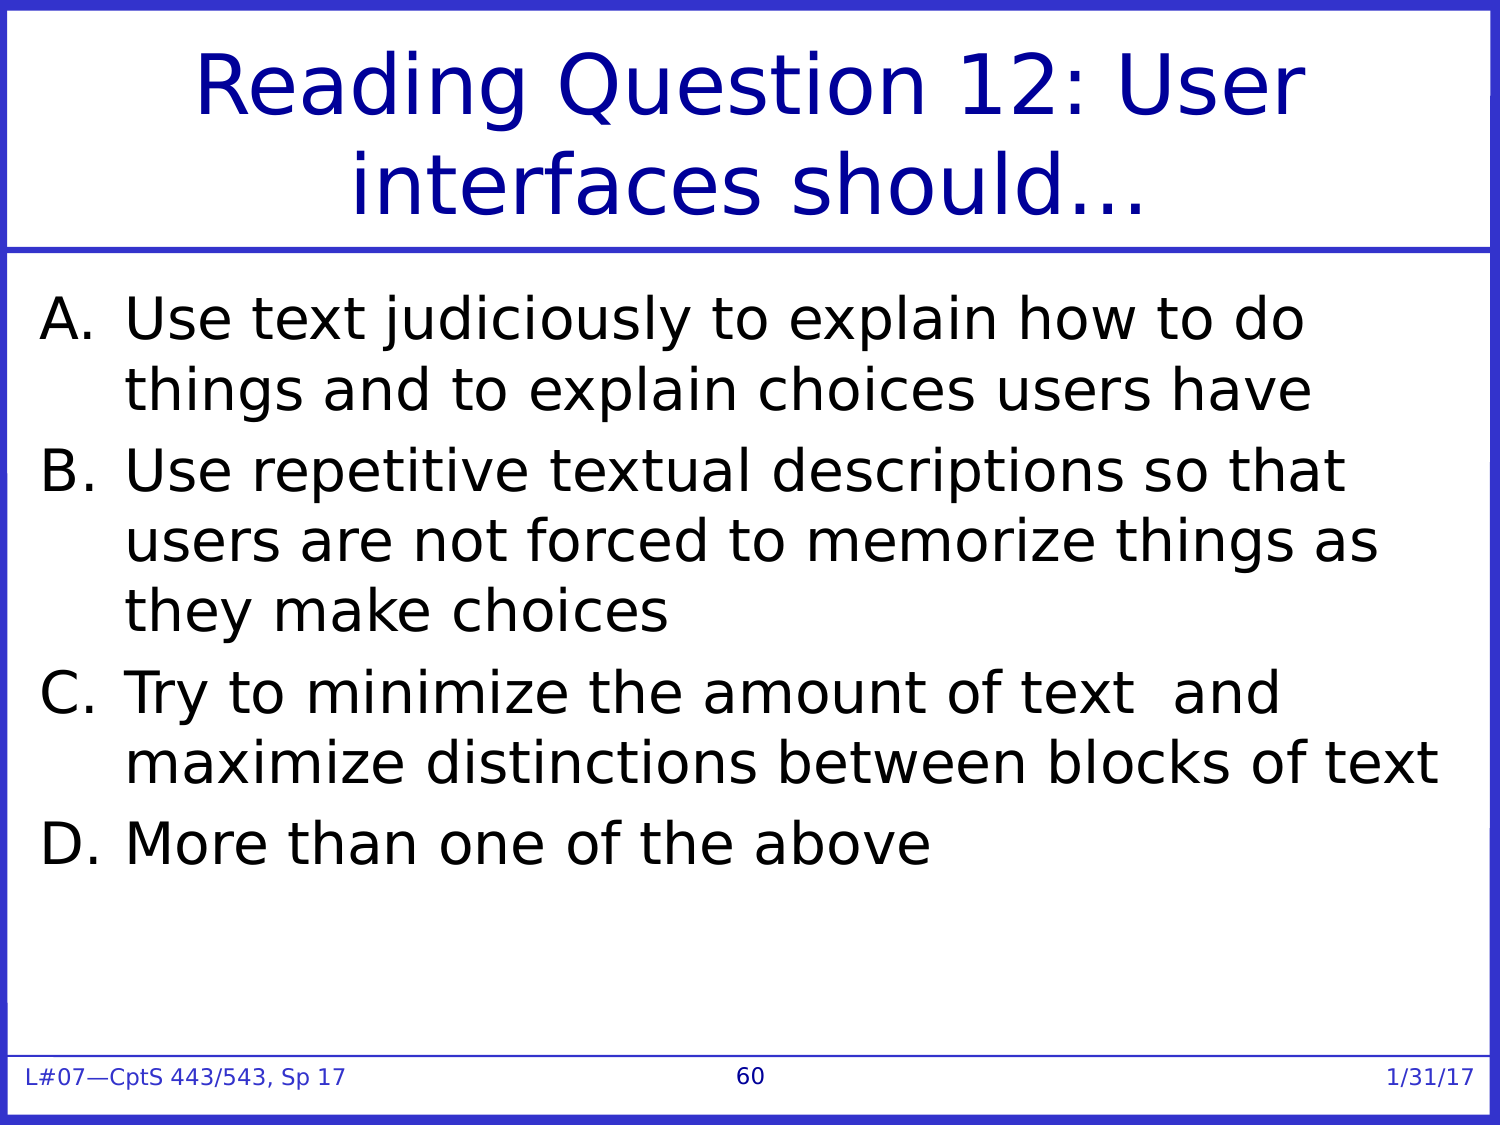

# Reading Question 12: User interfaces should…
Use text judiciously to explain how to do things and to explain choices users have
Use repetitive textual descriptions so that users are not forced to memorize things as they make choices
Try to minimize the amount of text  and maximize distinctions between blocks of text
More than one of the above
60